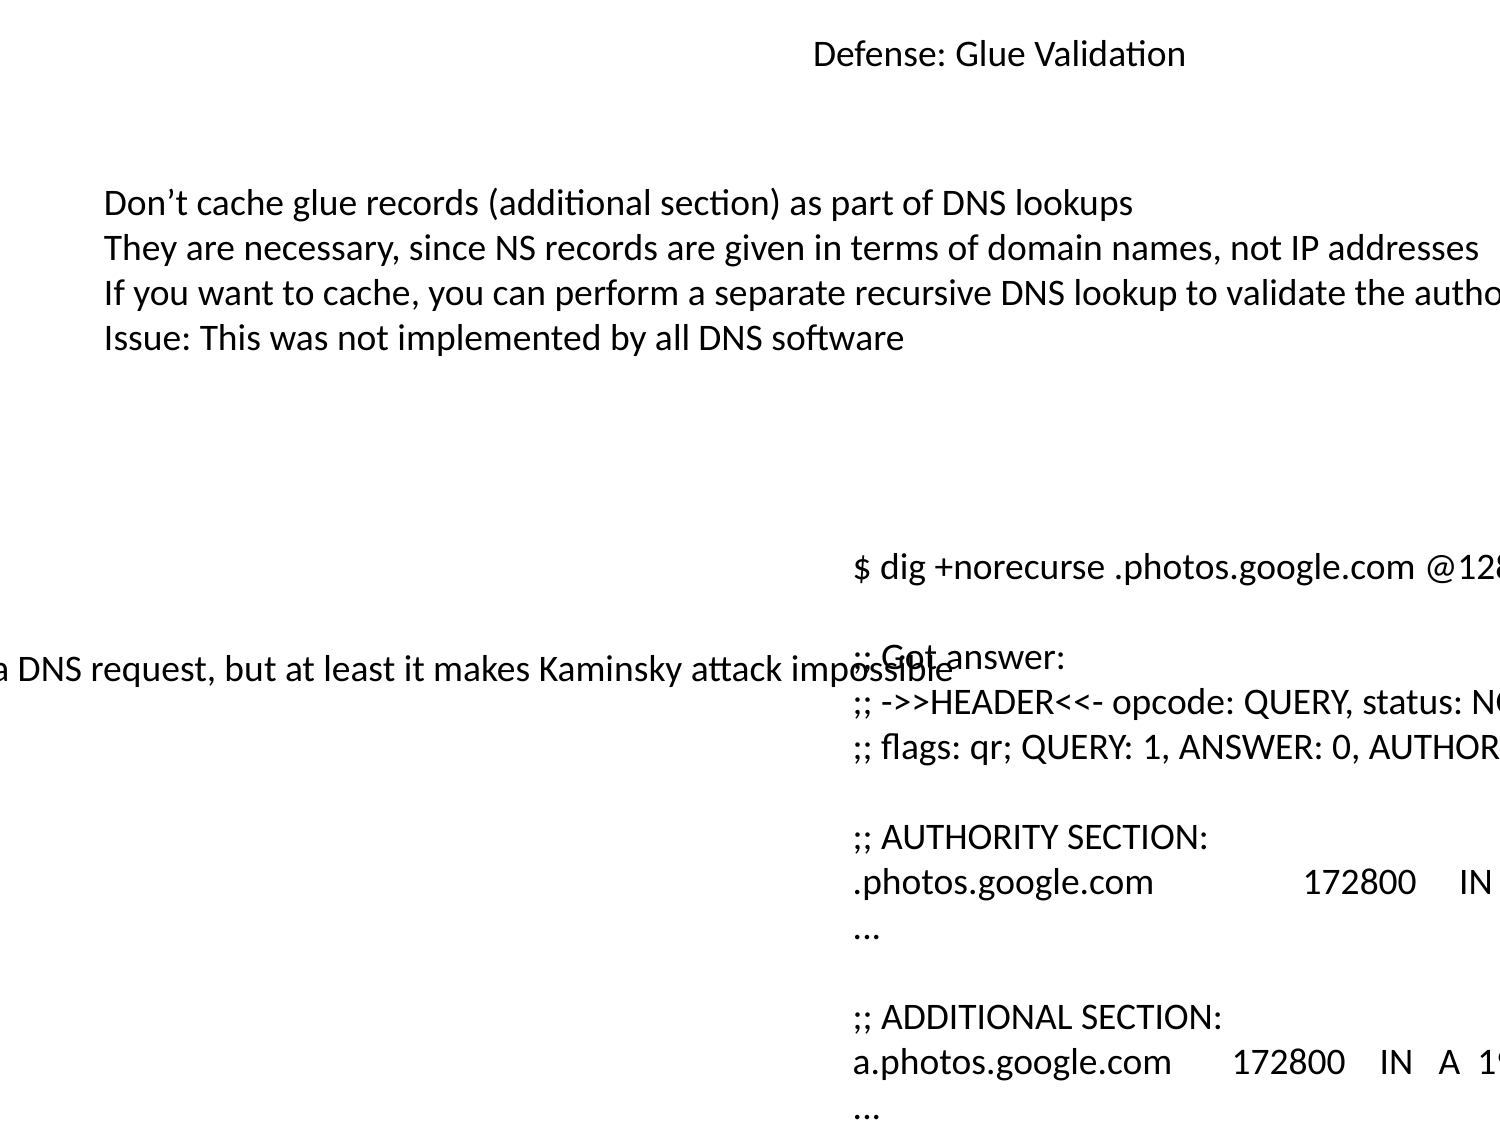

Defense: Glue Validation
Don’t cache glue records (additional section) as part of DNS lookups
They are necessary, since NS records are given in terms of domain names, not IP addresses
If you want to cache, you can perform a separate recursive DNS lookup to validate the authority of glue records
Issue: This was not implemented by all DNS software
$ dig +norecurse .photos.google.com @128.42.156.7

;; Got answer:
;; ->>HEADER<<- opcode: QUERY, status: NOERROR, id: 26144
;; flags: qr; QUERY: 1, ANSWER: 0, AUTHORITY: 13, ADDITIONAL: 27

;; AUTHORITY SECTION:
.photos.google.com	172800     IN   NS a.photos.google.com
...

;; ADDITIONAL SECTION:
a.photos.google.com       172800    IN   A  192.5.6.30
...
It costs you one extra DNS request, but at least it makes Kaminsky attack impossible